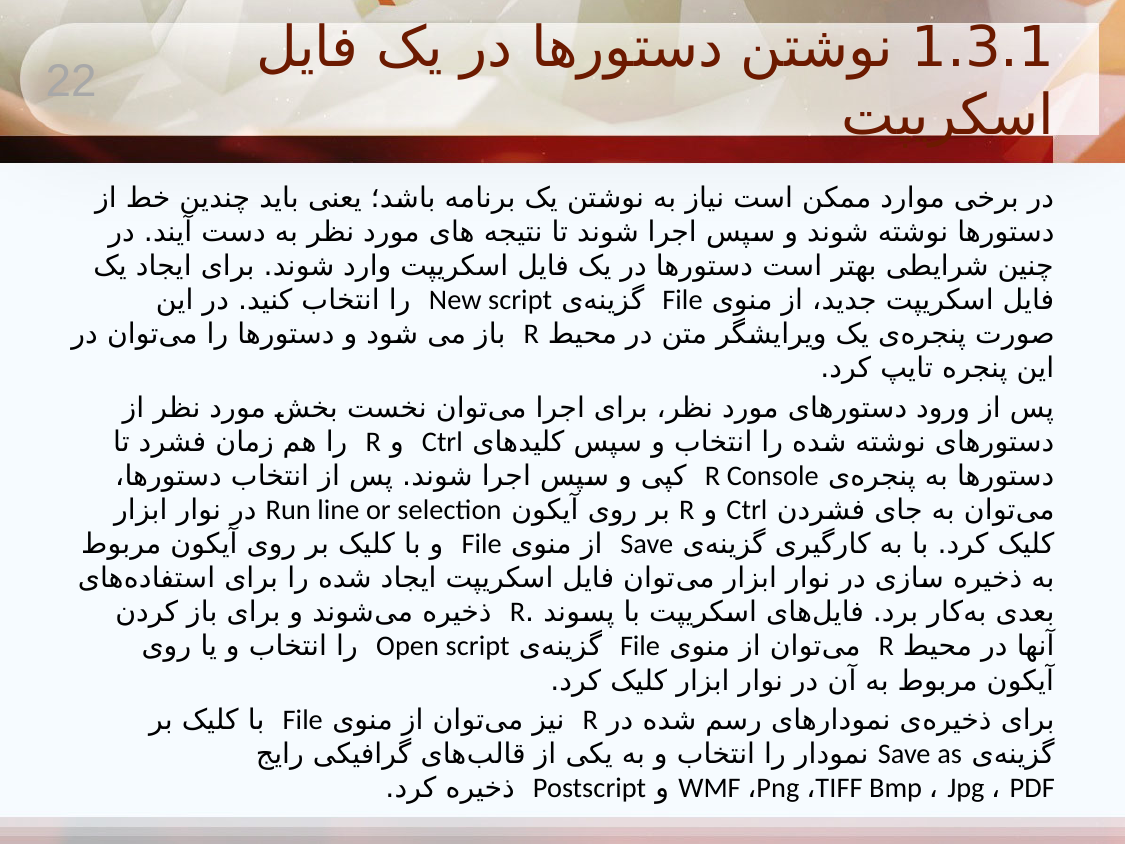

# 1.3.1 نوشتن دستورها در یک فایل اسکریپت
22
در برخی موارد ممکن است نیاز به نوشتن یک برنامه باشد؛ یعنی باید چندین خط از دستورها نوشته شوند و سپس اجرا شوند تا نتیجه های مورد نظر به دست آیند. در چنین شرایطی بهتر است دستورها در یک فایل اسکریپت وارد شوند. برای ایجاد یک فایل اسکریپت جدید، از منوی File  گزینه‌ی New script  را انتخاب کنید. در این صورت پنجره‌ی یک ویرایشگر متن در محیط R  باز می شود و دستورها را می‌توان در این پنجره تایپ کرد.
پس از ورود دستورهای مورد نظر، برای اجرا می‌توان نخست بخش مورد نظر از دستورهای نوشته شده را انتخاب و سپس کلیدهای Ctrl  و R  را هم زمان فشرد تا دستورها به پنجره‌ی R Console  کپی و سپس اجرا شوند. پس از انتخاب دستورها، می‌توان به جای فشردن Ctrl و R بر روی آیکون Run line or selection در نوار ابزار کلیک کرد. با به کارگیری گزینه‌ی Save  از منوی File  و با کلیک بر روی آیکون مربوط به ذخیره سازی در نوار ابزار می‌توان فایل اسکریپت ایجاد شده را برای استفاده‌های بعدی به‌کار برد. فایل‌های اسکریپت با پسوند .R  ذخیره می‌شوند و برای باز کردن آنها در محیط R  می‌توان از منوی File  گزینه‌ی Open script  را انتخاب و یا روی آیکون مربوط به آن در نوار ابزار کلیک کرد.
برای ذخیره‌ی نمودارهای رسم شده در R  نیز می‌توان از منوی File  با کلیک بر گزینه‌ی Save as نمودار را انتخاب و به یکی از قالب‌های گرافیکی رایج WMF ،Png ،TIFF Bmp ، Jpg ، PDF و Postscript  ذخیره کرد.